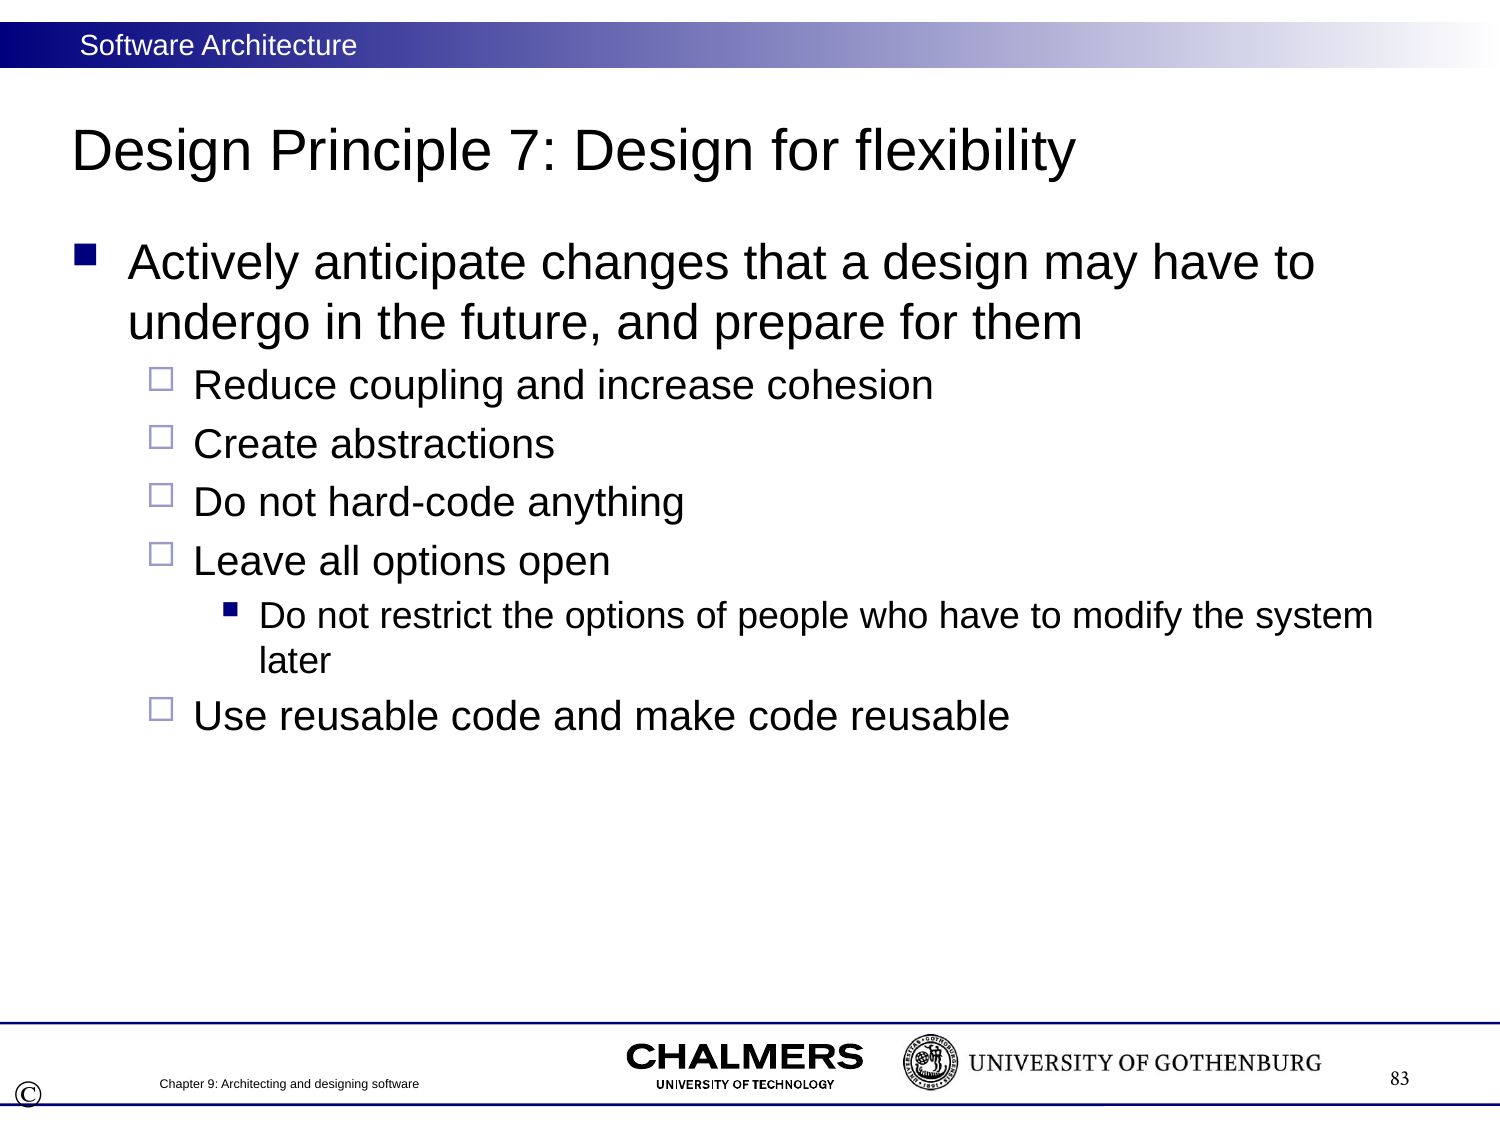

# Design Principle 7: Design for flexibility
Actively anticipate changes that a design may have to undergo in the future, and prepare for them
Reduce coupling and increase cohesion
Create abstractions
Do not hard-code anything
Leave all options open
Do not restrict the options of people who have to modify the system later
Use reusable code and make code reusable
83
Chapter 9: Architecting and designing software
© Lethbridge/Laganière 2005